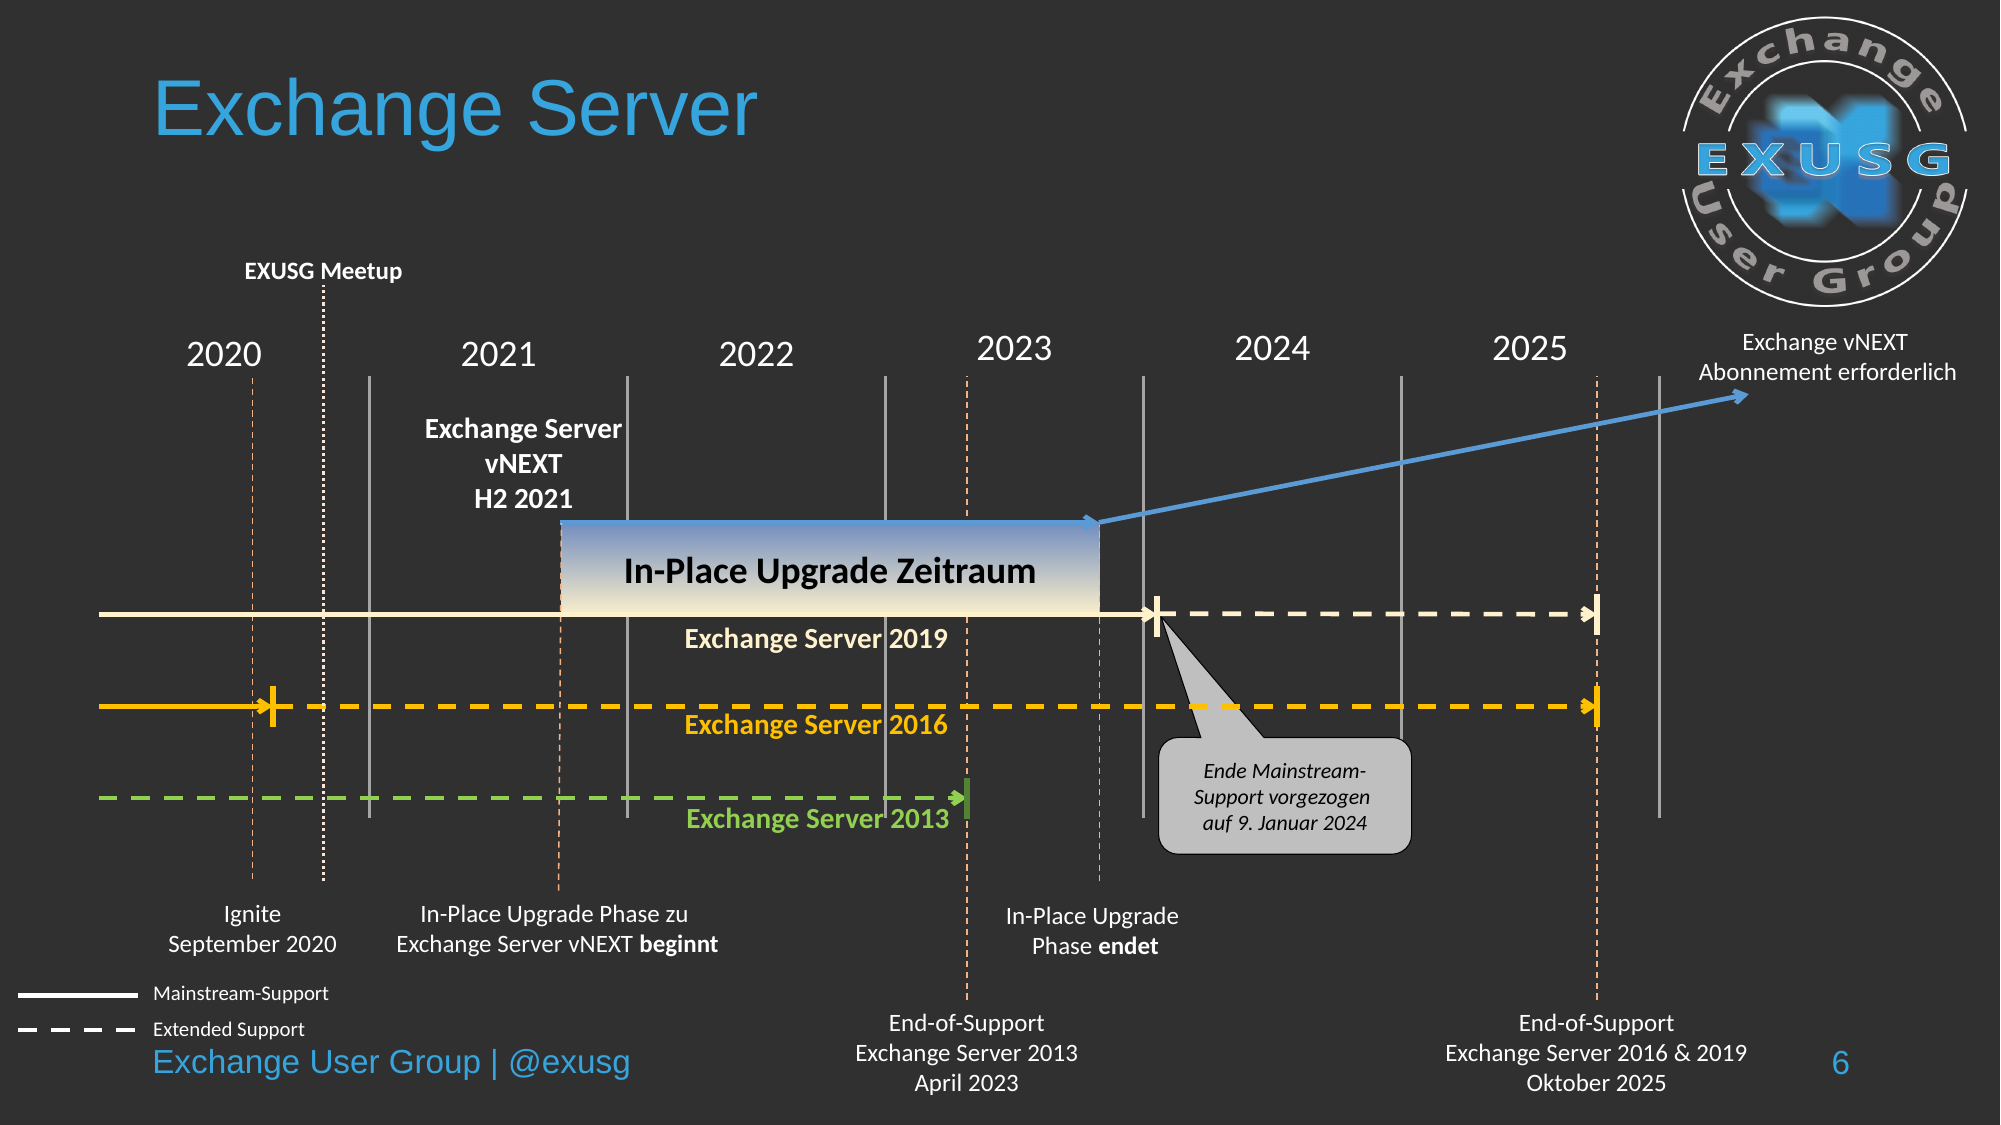

# Exchange Server
EXUSG Meetup
2023
2024
2025
Exchange vNEXT
Abonnement erforderlich
2020
2021
2022
Ignite
September 2020
End-of-Support
Exchange Server 2013
April 2023
End-of-Support
Exchange Server 2016 & 2019
Oktober 2025
Exchange Server
vNEXT
H2 2021
In-Place Upgrade Zeitraum
In-Place Upgrade Phase zu
Exchange Server vNEXT beginnt
In-Place Upgrade
Phase endet
Exchange Server 2019
Exchange Server 2016
Ende Mainstream-Support vorgezogen
auf 9. Januar 2024
Exchange Server 2013
Mainstream-Support
Extended Support